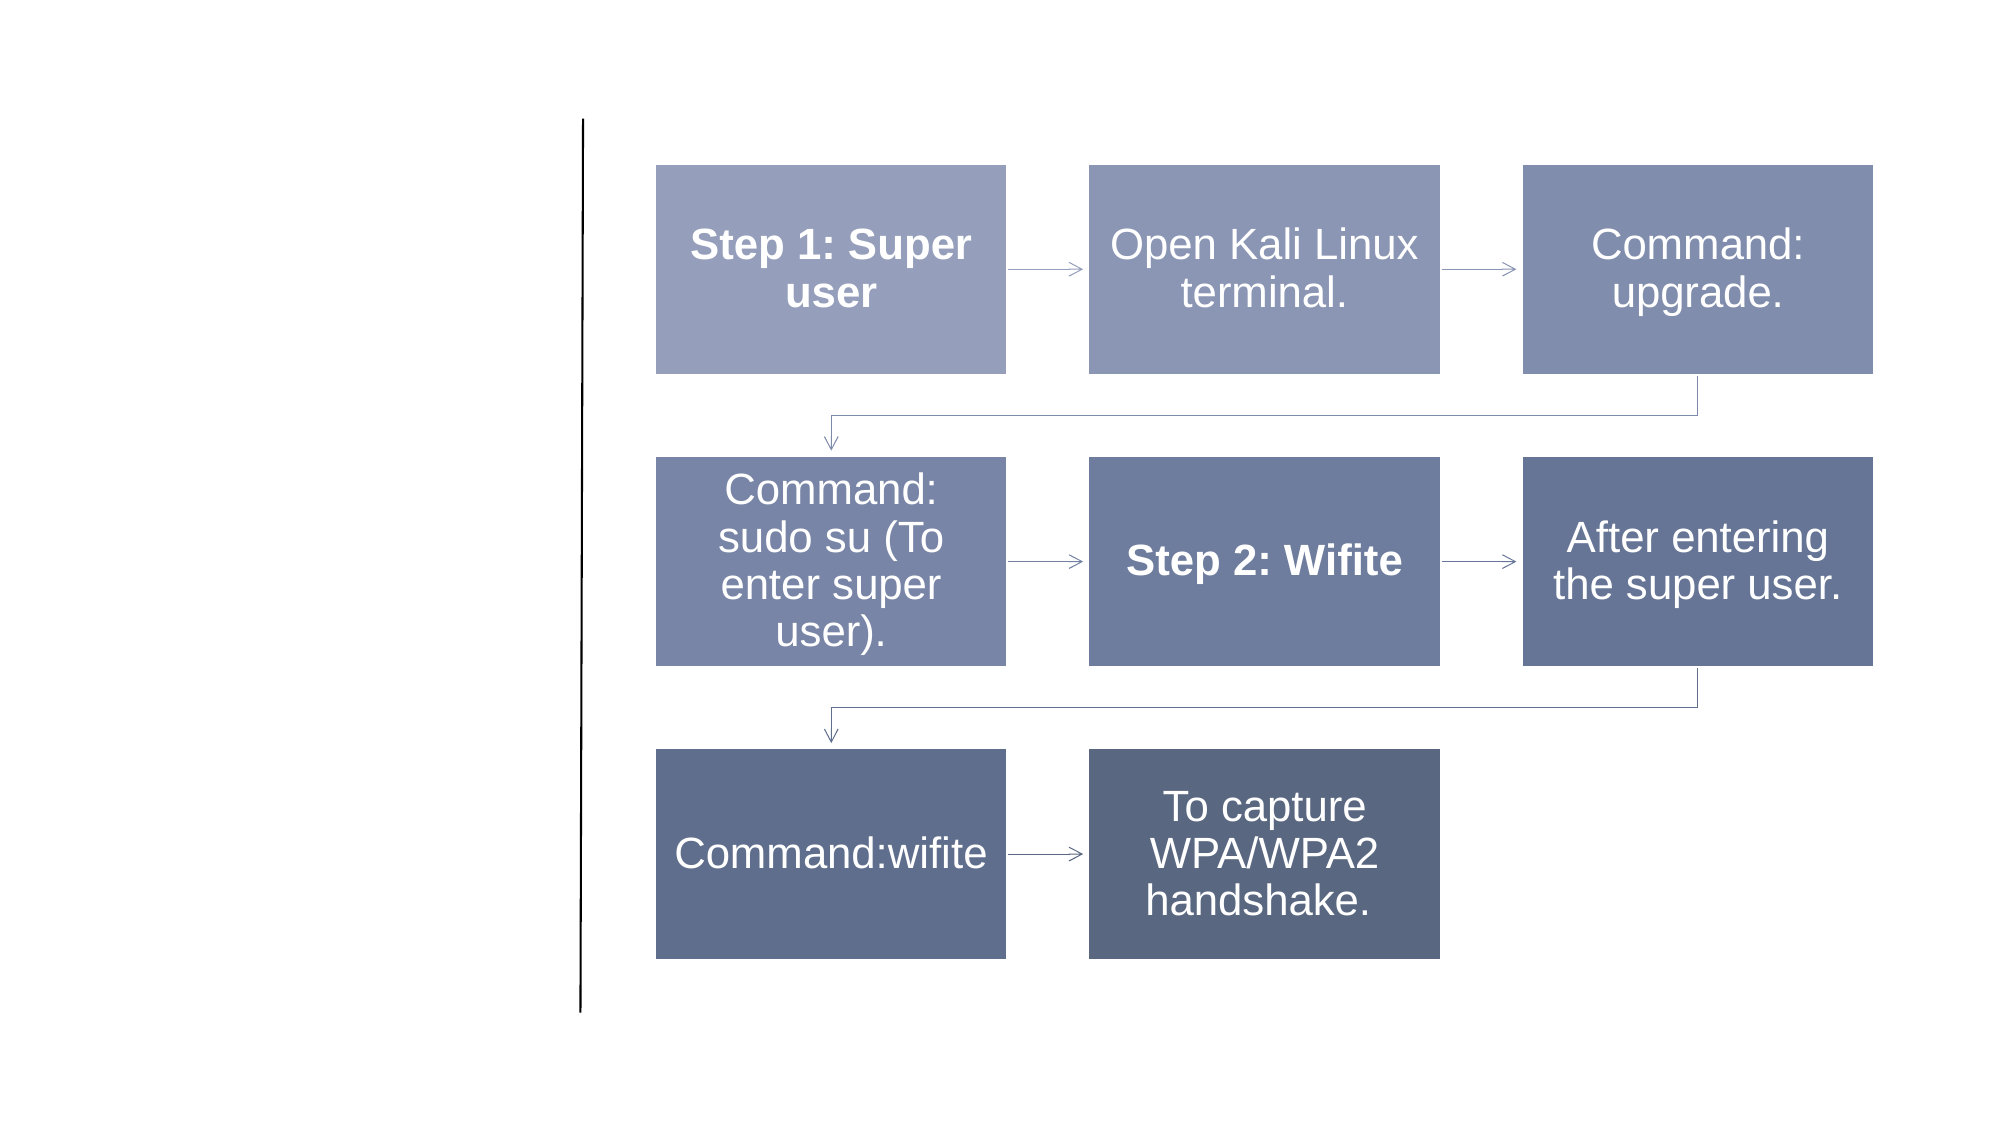

Step 1: Super user

Open Kali Linux terminal.

Command: upgrade.

Command: sudo su (To enter super user).

Step 2: Wifite

After entering the super user.

Command:wifite
To capture WPA/WPA2 handshake.